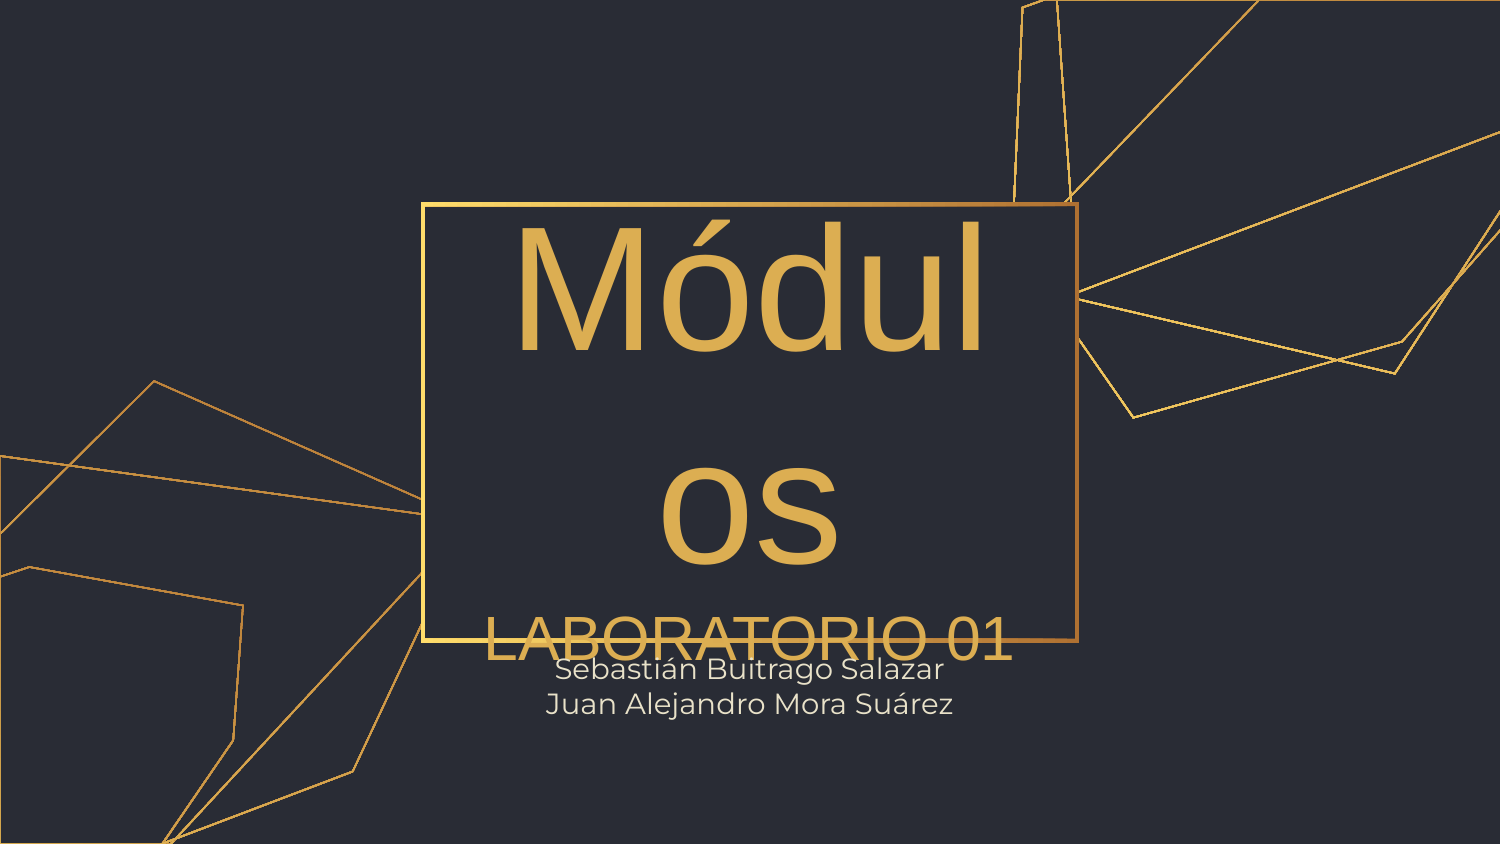

# Módulos LABORATORIO 01
Sebastián Buitrago Salazar
Juan Alejandro Mora Suárez